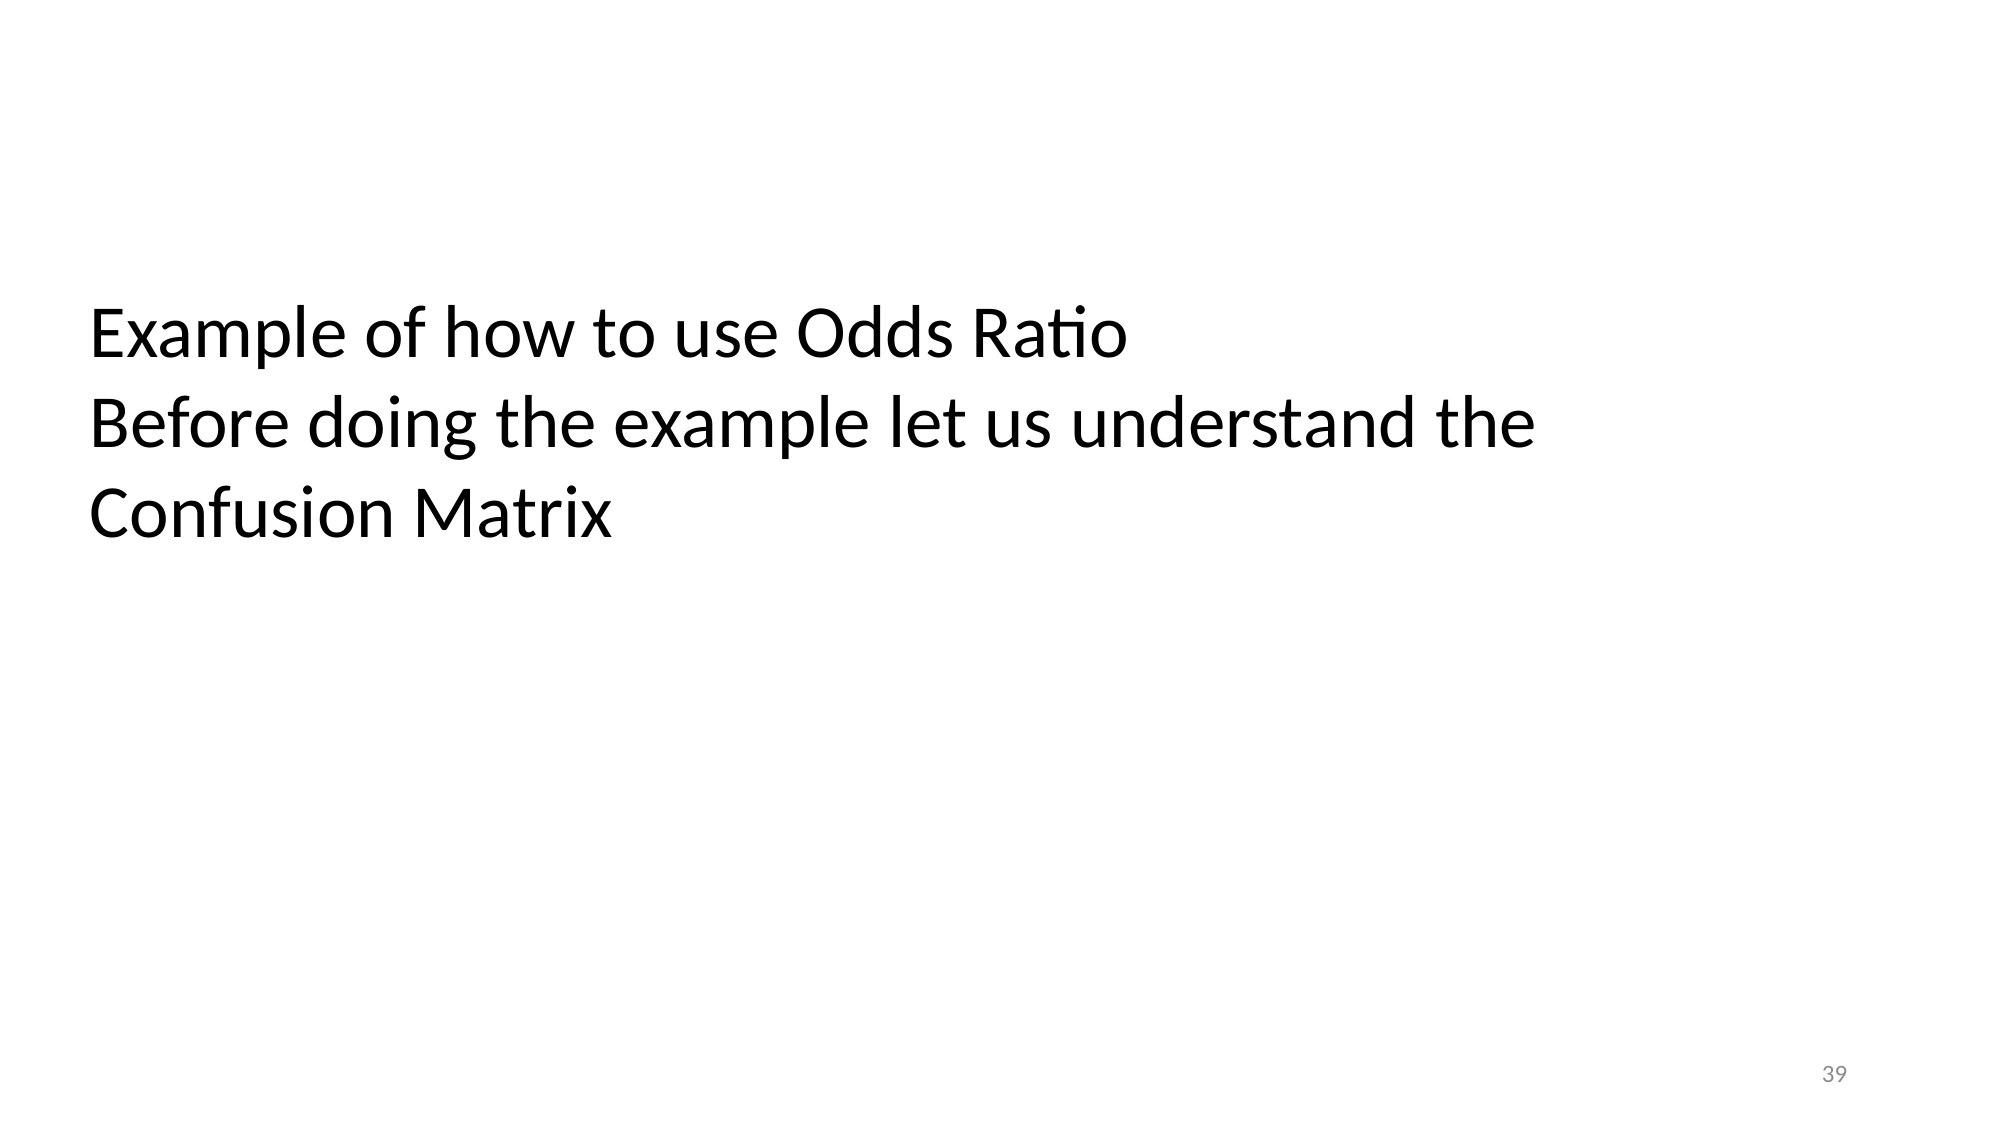

Example of how to use Odds Ratio
Before doing the example let us understand the Confusion Matrix

39